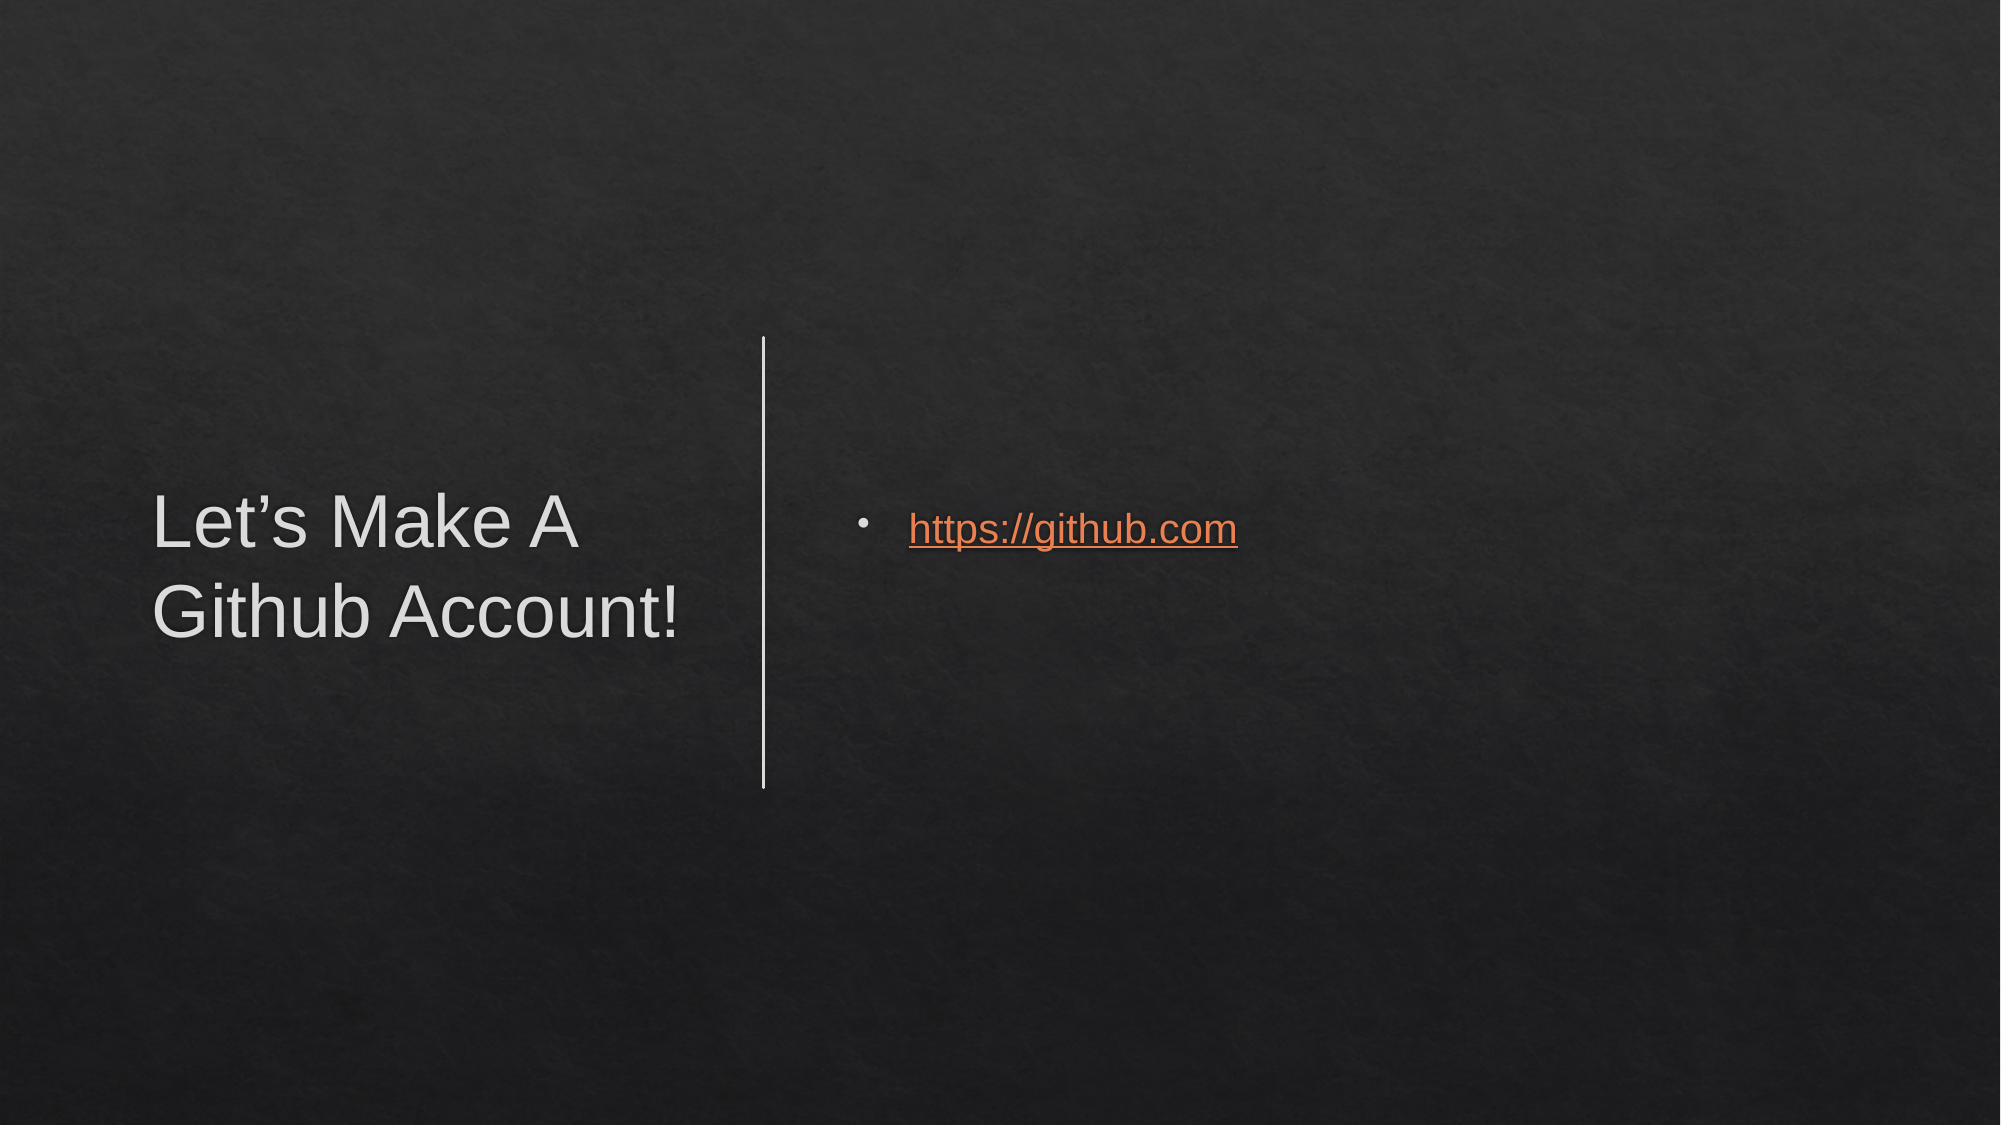

# Let’s Make A Github Account!
https://github.com